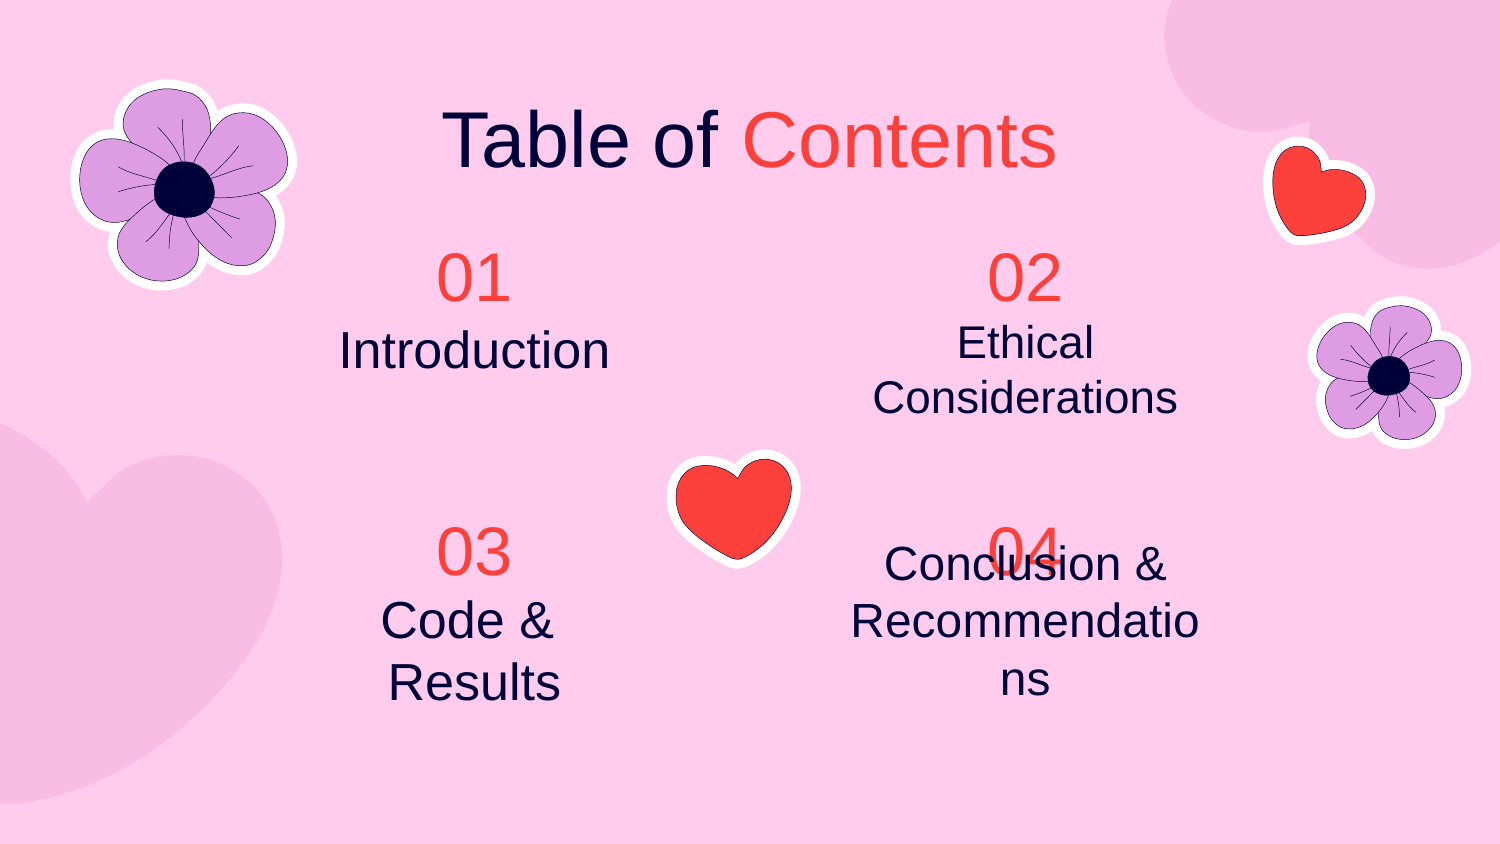

# Table of Contents

01
02

Introduction
Ethical Considerations

03
04
Conclusion &
Recommendations
Code &
Results